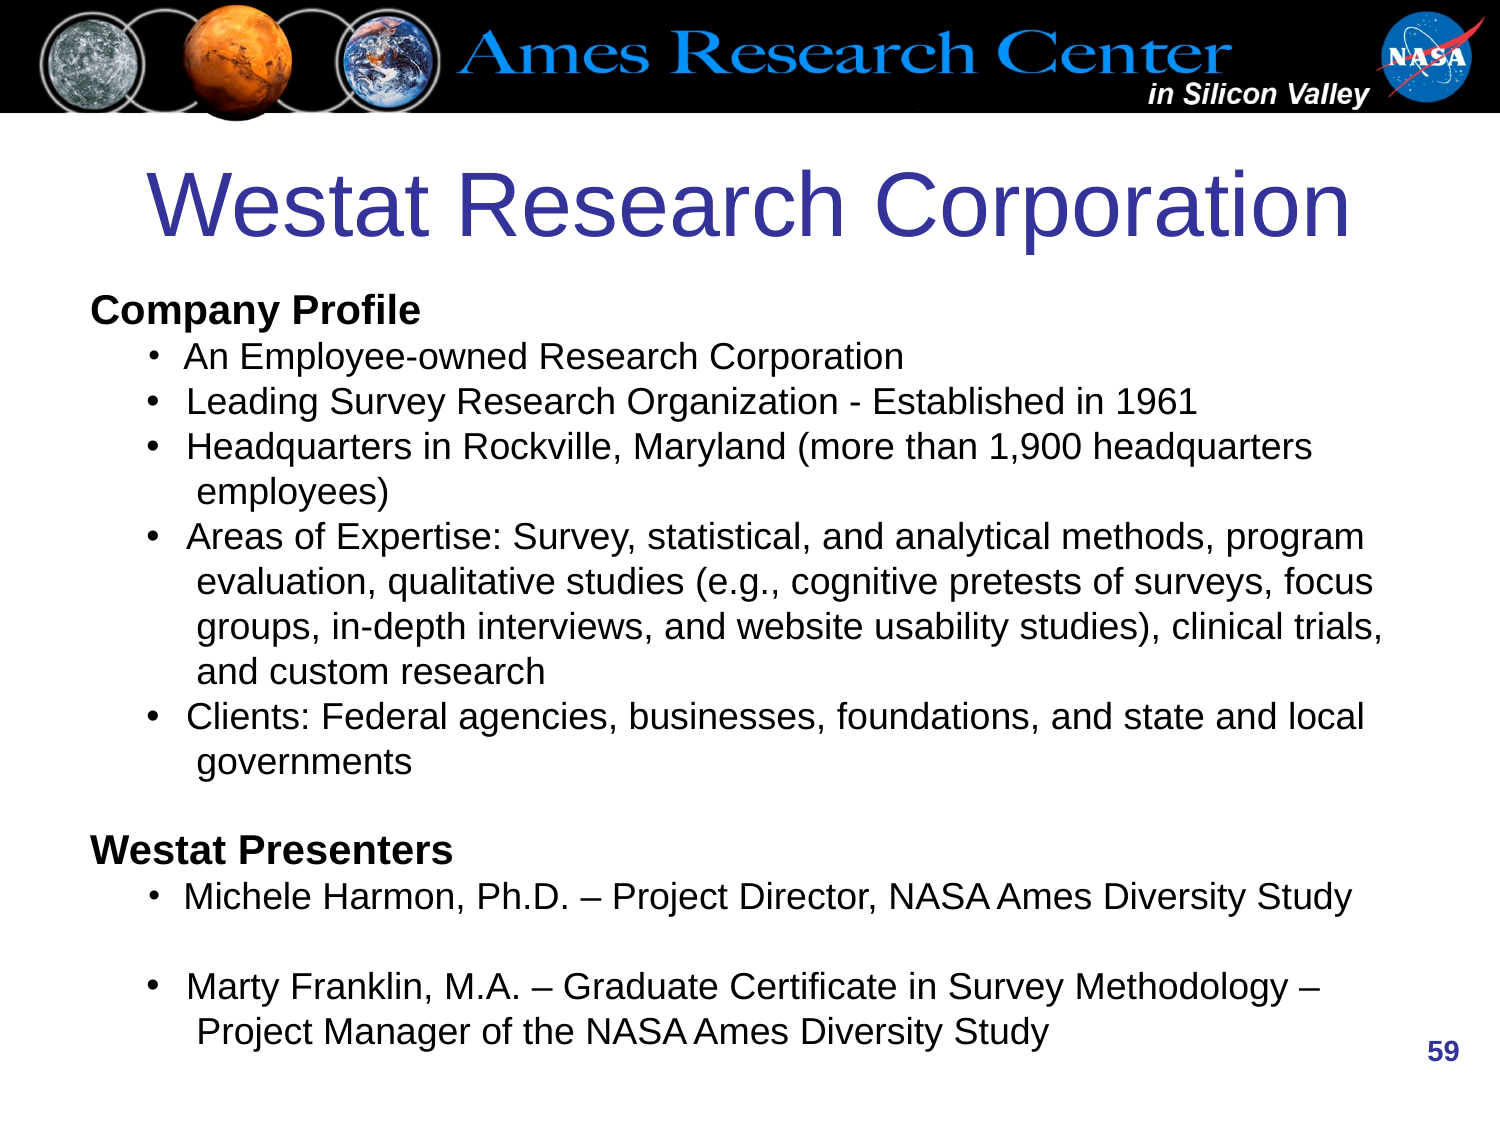

Westat Research Corporation
Company Profile
  An Employee-owned Research Corporation
  Leading Survey Research Organization - Established in 1961
  Headquarters in Rockville, Maryland (more than 1,900 headquarters
   employees)
  Areas of Expertise: Survey, statistical, and analytical methods, program
   evaluation, qualitative studies (e.g., cognitive pretests of surveys, focus
   groups, in-depth interviews, and website usability studies), clinical trials,
   and custom research
  Clients: Federal agencies, businesses, foundations, and state and local
   governments

Westat Presenters
  Michele Harmon, Ph.D. – Project Director, NASA Ames Diversity Study

  Marty Franklin, M.A. – Graduate Certificate in Survey Methodology –
   Project Manager of the NASA Ames Diversity Study
59